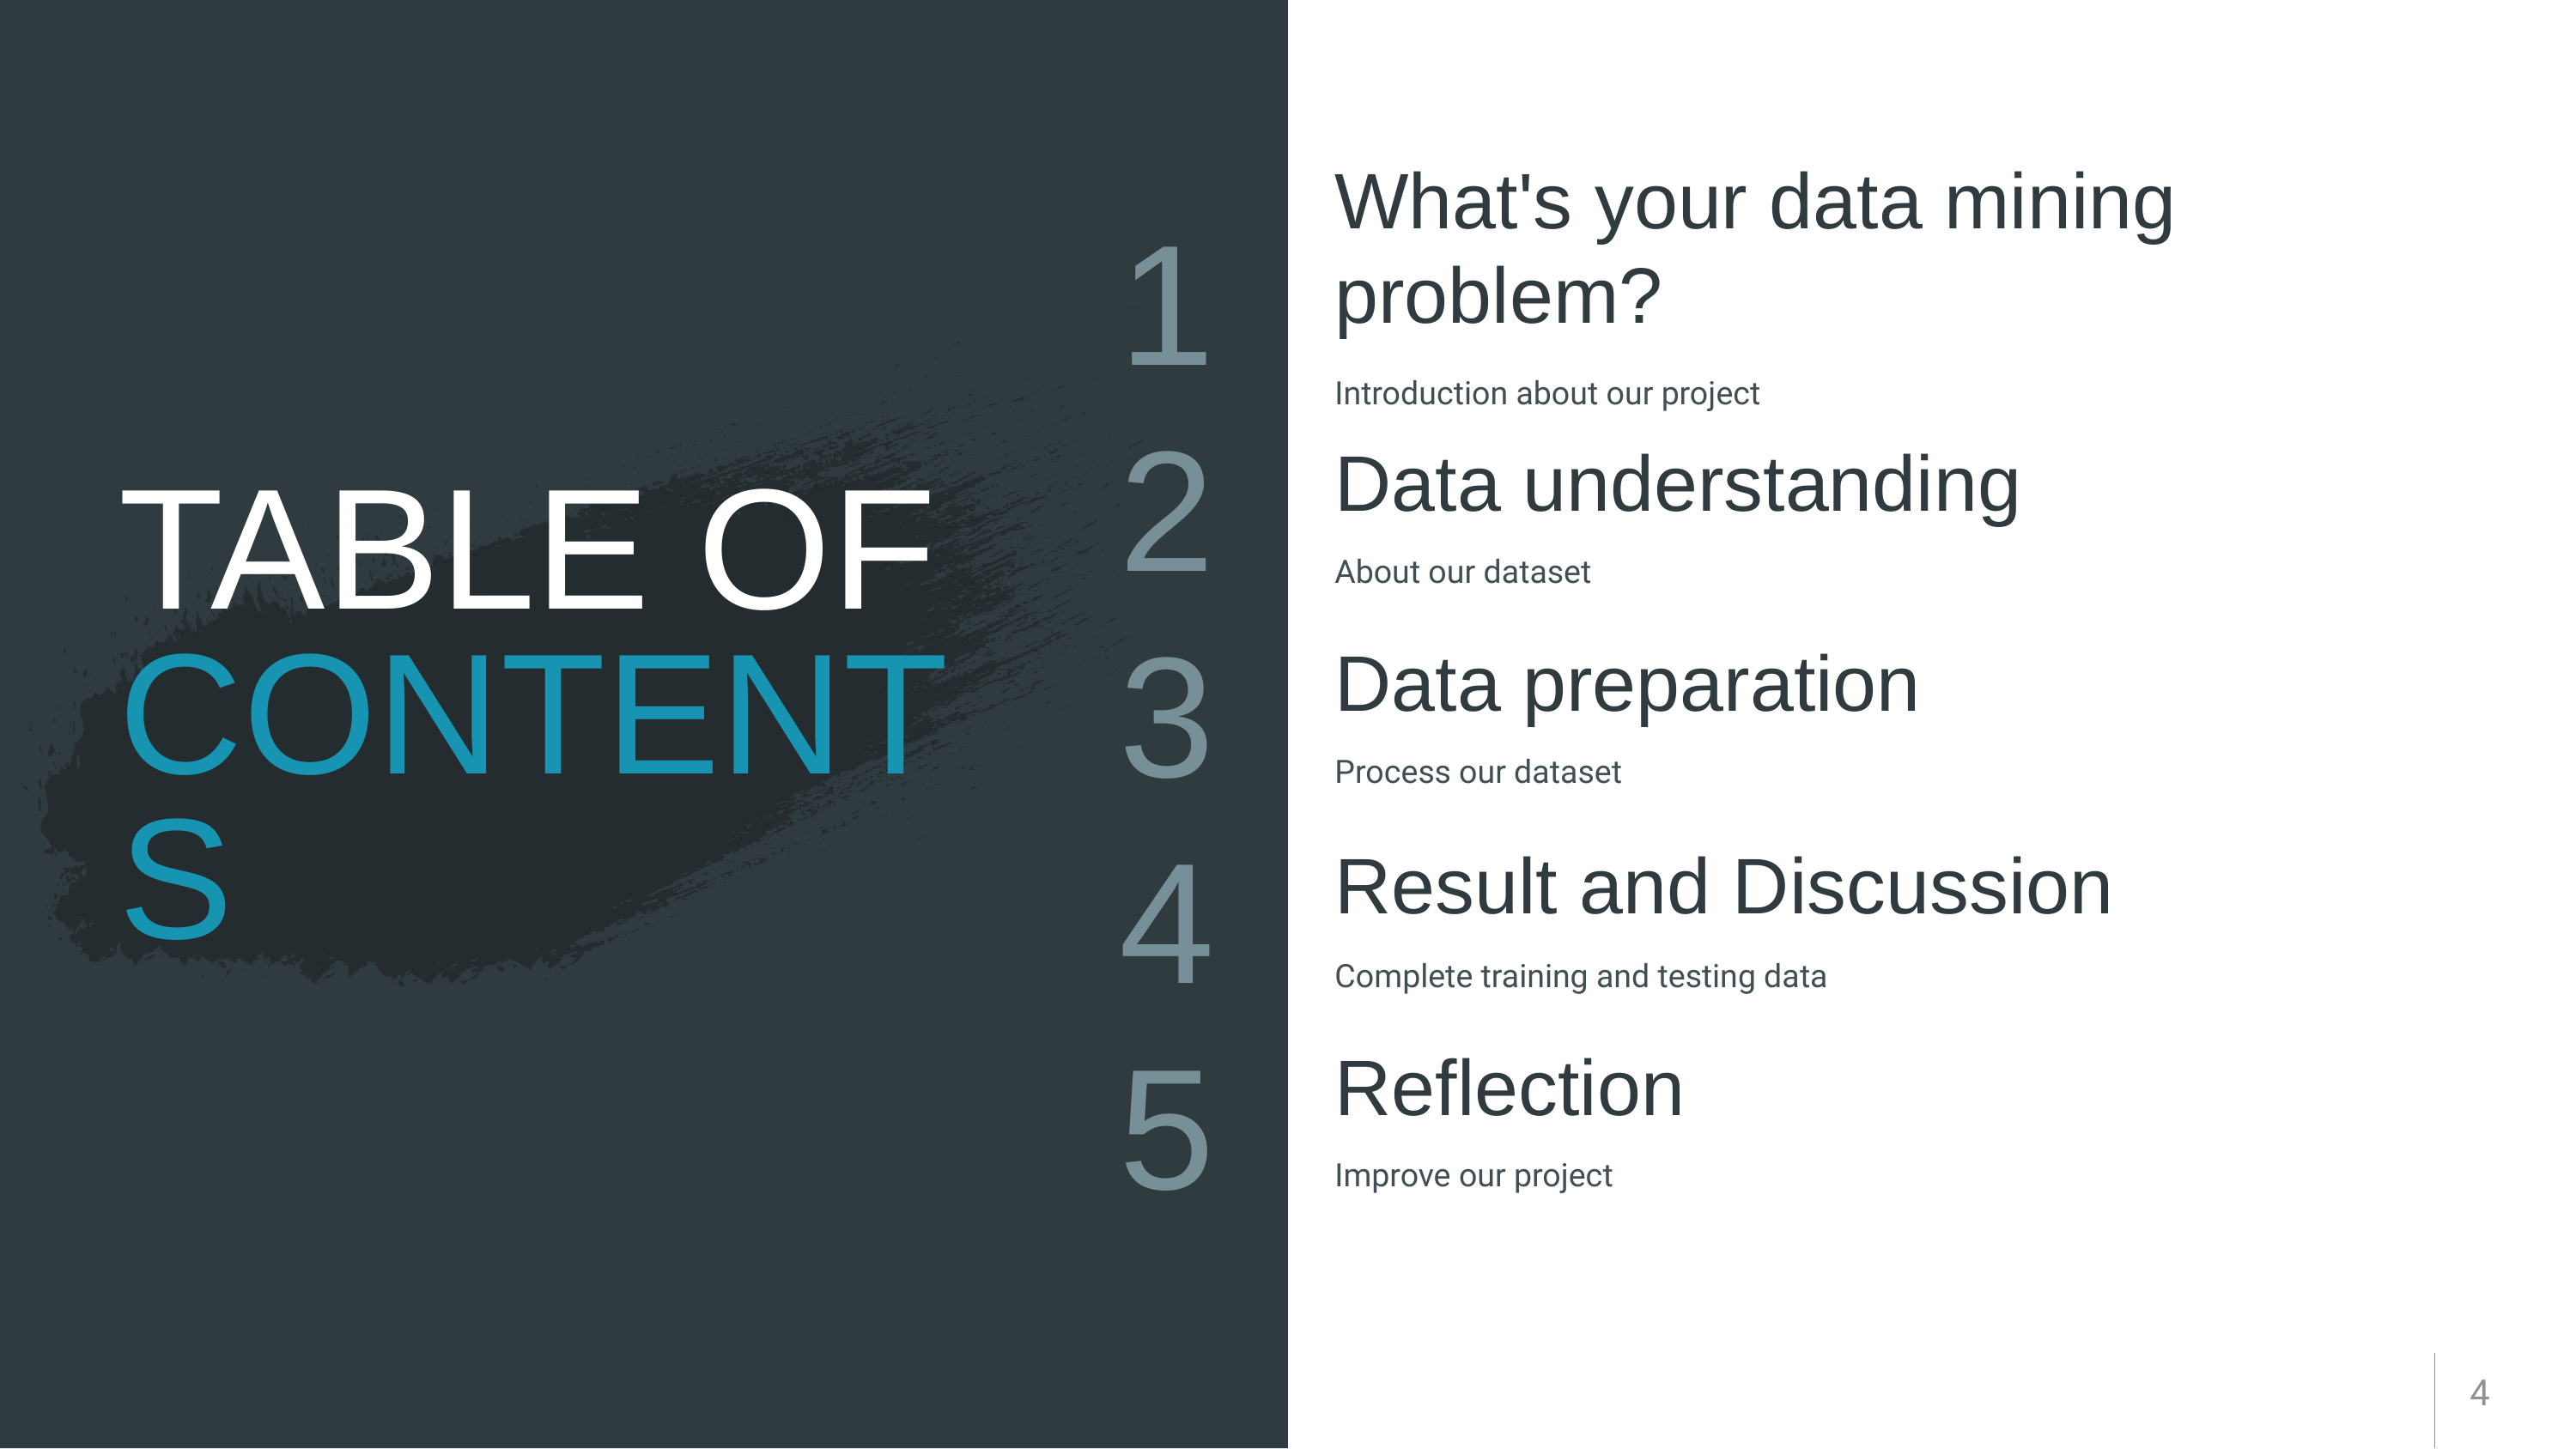

1
2
3
4
5

What's your data mining problem?
Introduction about our project
Data understanding
# TABLE OF CONTENTS
About our dataset
Data preparation
Process our dataset
Result and Discussion
Complete training and testing data
Reflection
Improve our project

4